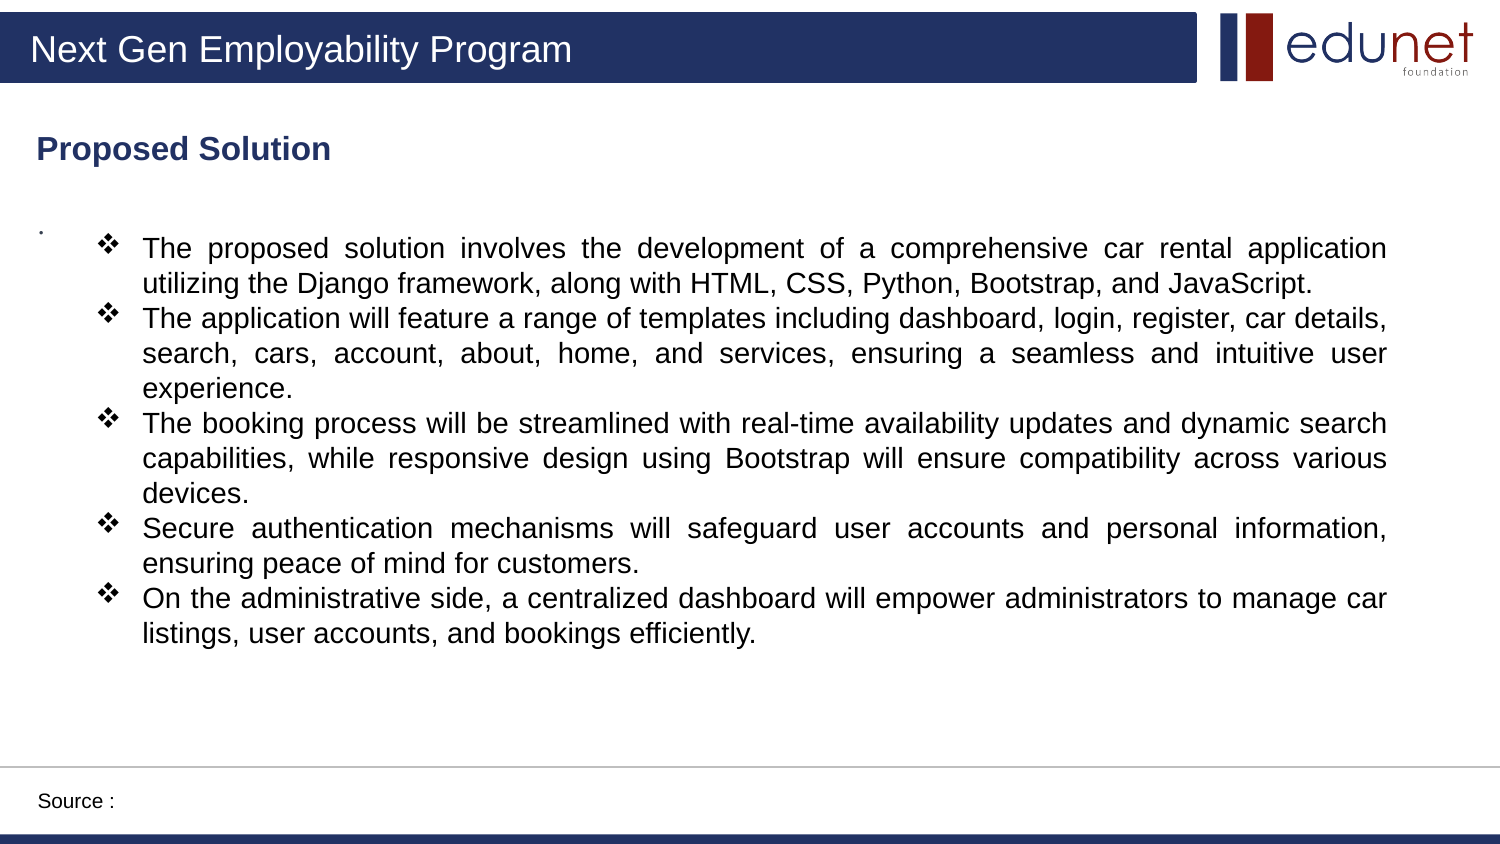

Proposed Solution
.
The proposed solution involves the development of a comprehensive car rental application utilizing the Django framework, along with HTML, CSS, Python, Bootstrap, and JavaScript.
The application will feature a range of templates including dashboard, login, register, car details, search, cars, account, about, home, and services, ensuring a seamless and intuitive user experience.
The booking process will be streamlined with real-time availability updates and dynamic search capabilities, while responsive design using Bootstrap will ensure compatibility across various devices.
Secure authentication mechanisms will safeguard user accounts and personal information, ensuring peace of mind for customers.
On the administrative side, a centralized dashboard will empower administrators to manage car listings, user accounts, and bookings efficiently.

Source :